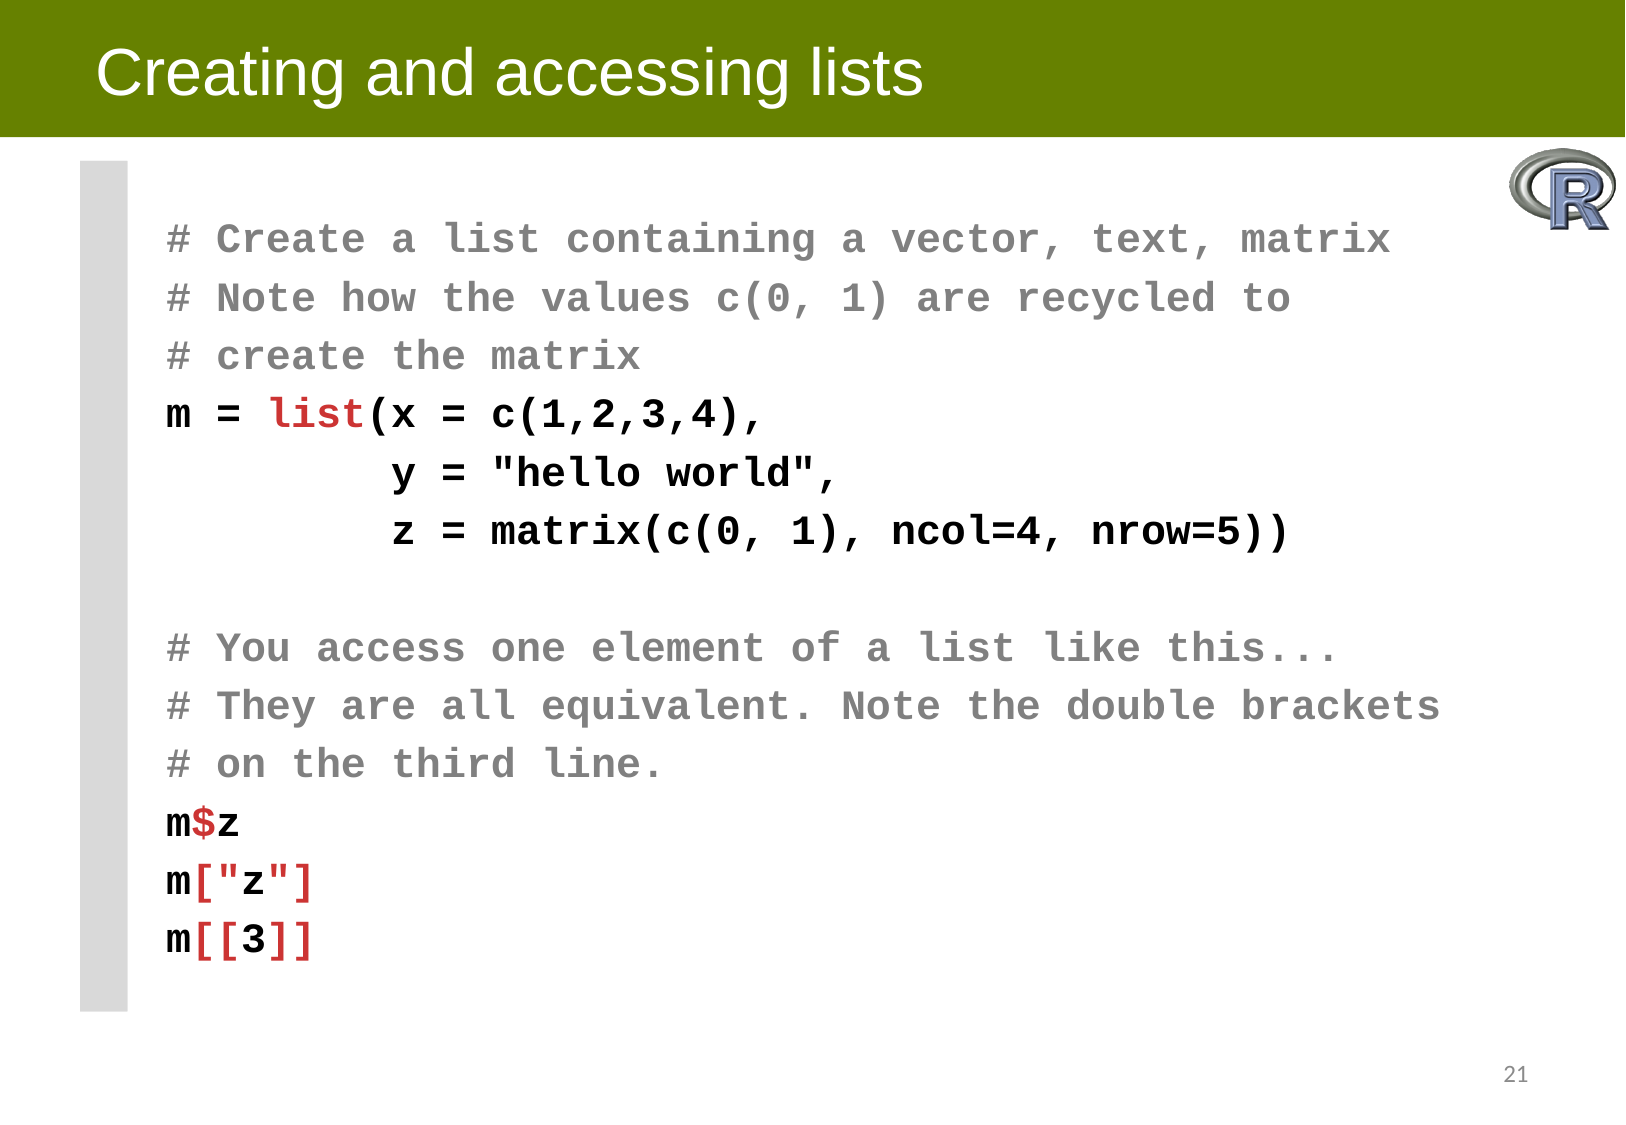

# Creating and accessing lists
# Create a list containing a vector, text, matrix
# Note how the values c(0, 1) are recycled to
# create the matrix
m = list(x = c(1,2,3,4),
         y = "hello world",
         z = matrix(c(0, 1), ncol=4, nrow=5))

# You access one element of a list like this...
# They are all equivalent. Note the double brackets
# on the third line.
m$z
m["z"]
m[[3]]
21